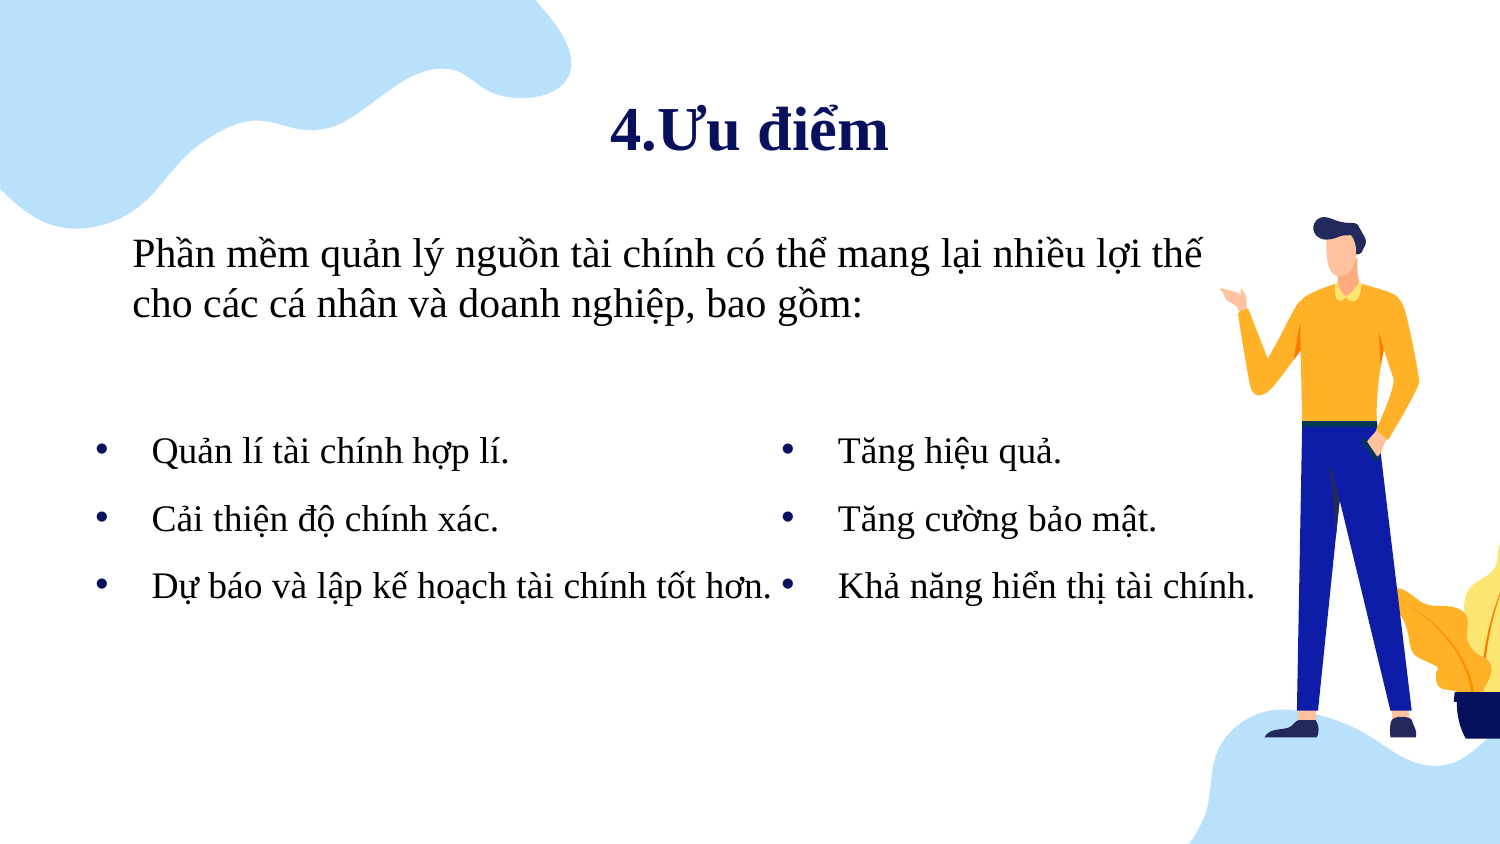

# 4.Ưu điểm

Phần mềm quản lý nguồn tài chính có thể mang lại nhiều lợi thế cho các cá nhân và doanh nghiệp, bao gồm:
Quản lí tài chính hợp lí.
Cải thiện độ chính xác.
Dự báo và lập kế hoạch tài chính tốt hơn.
Tăng hiệu quả.
Tăng cường bảo mật.
Khả năng hiển thị tài chính.